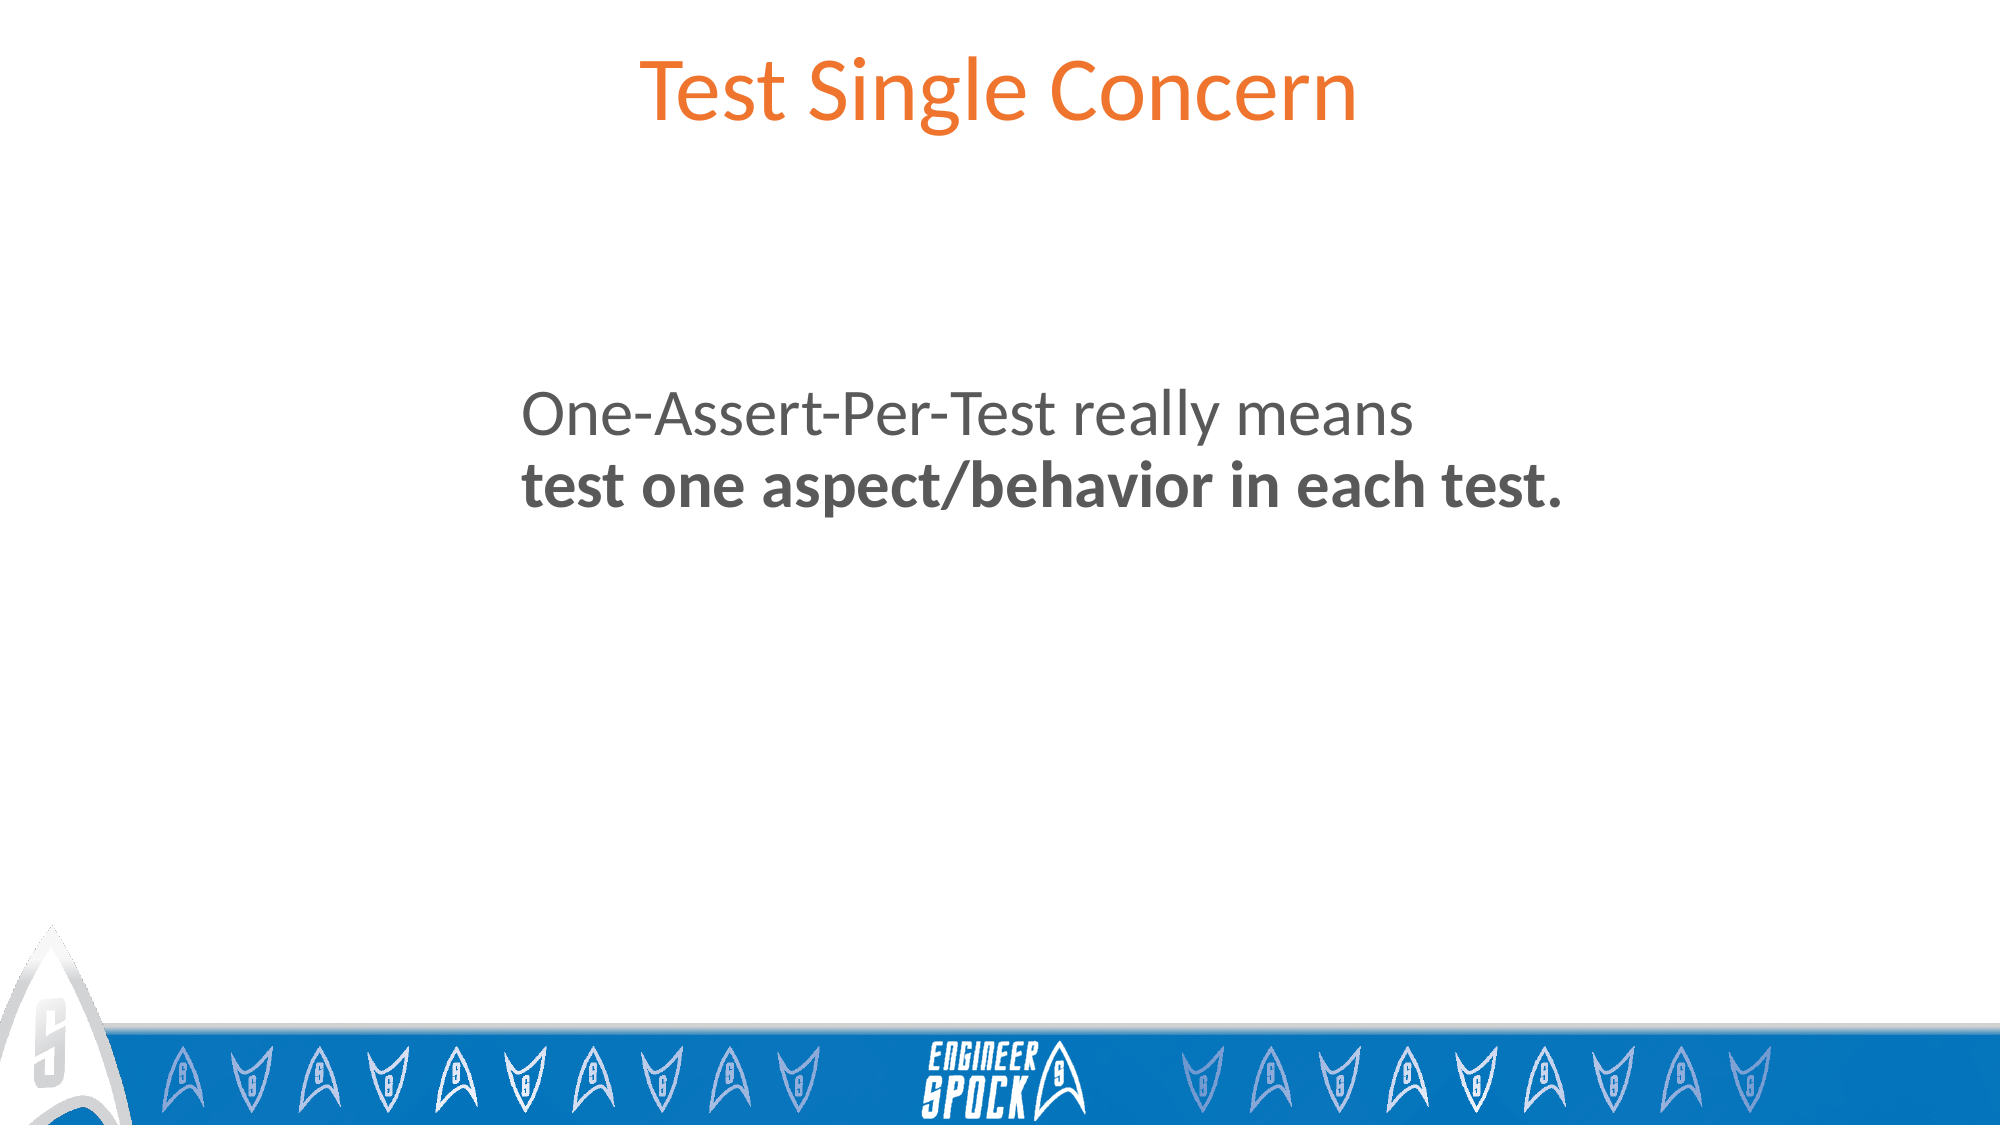

# Test Single Concern
One-Assert-Per-Test really means
test one aspect/behavior in each test.